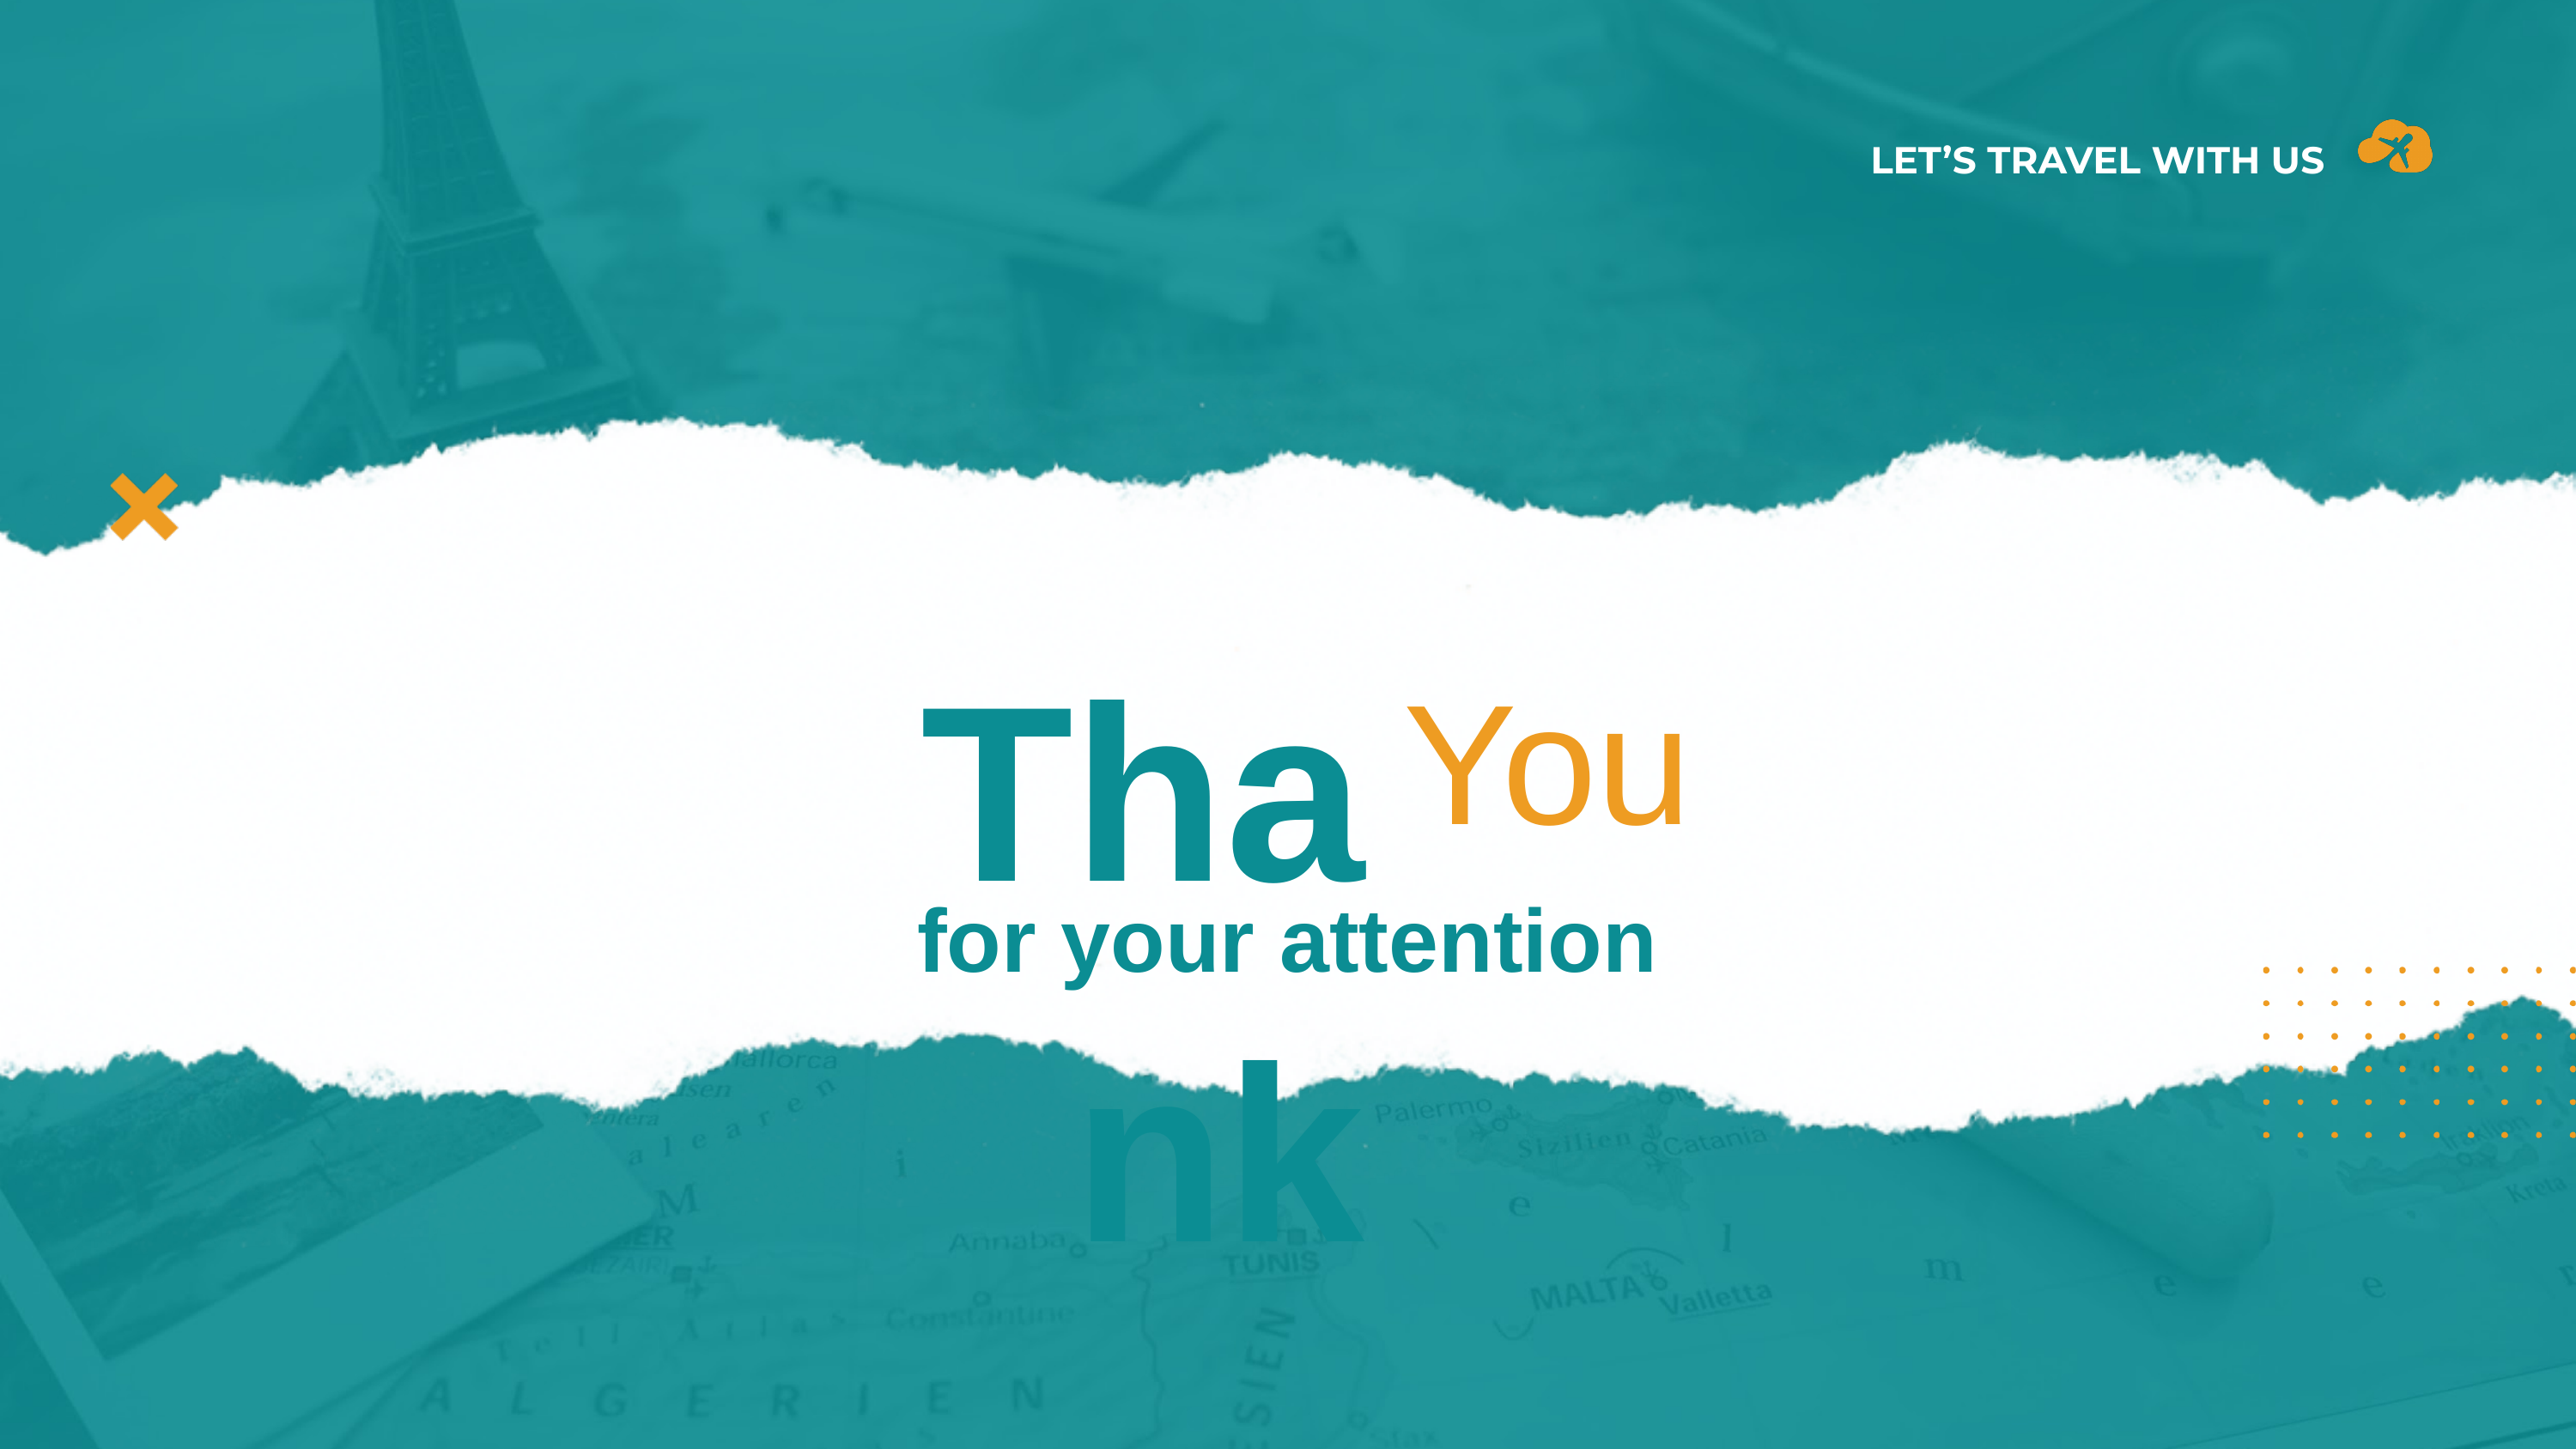

LET’S TRAVEL WITH US

Thank
You
for your attention